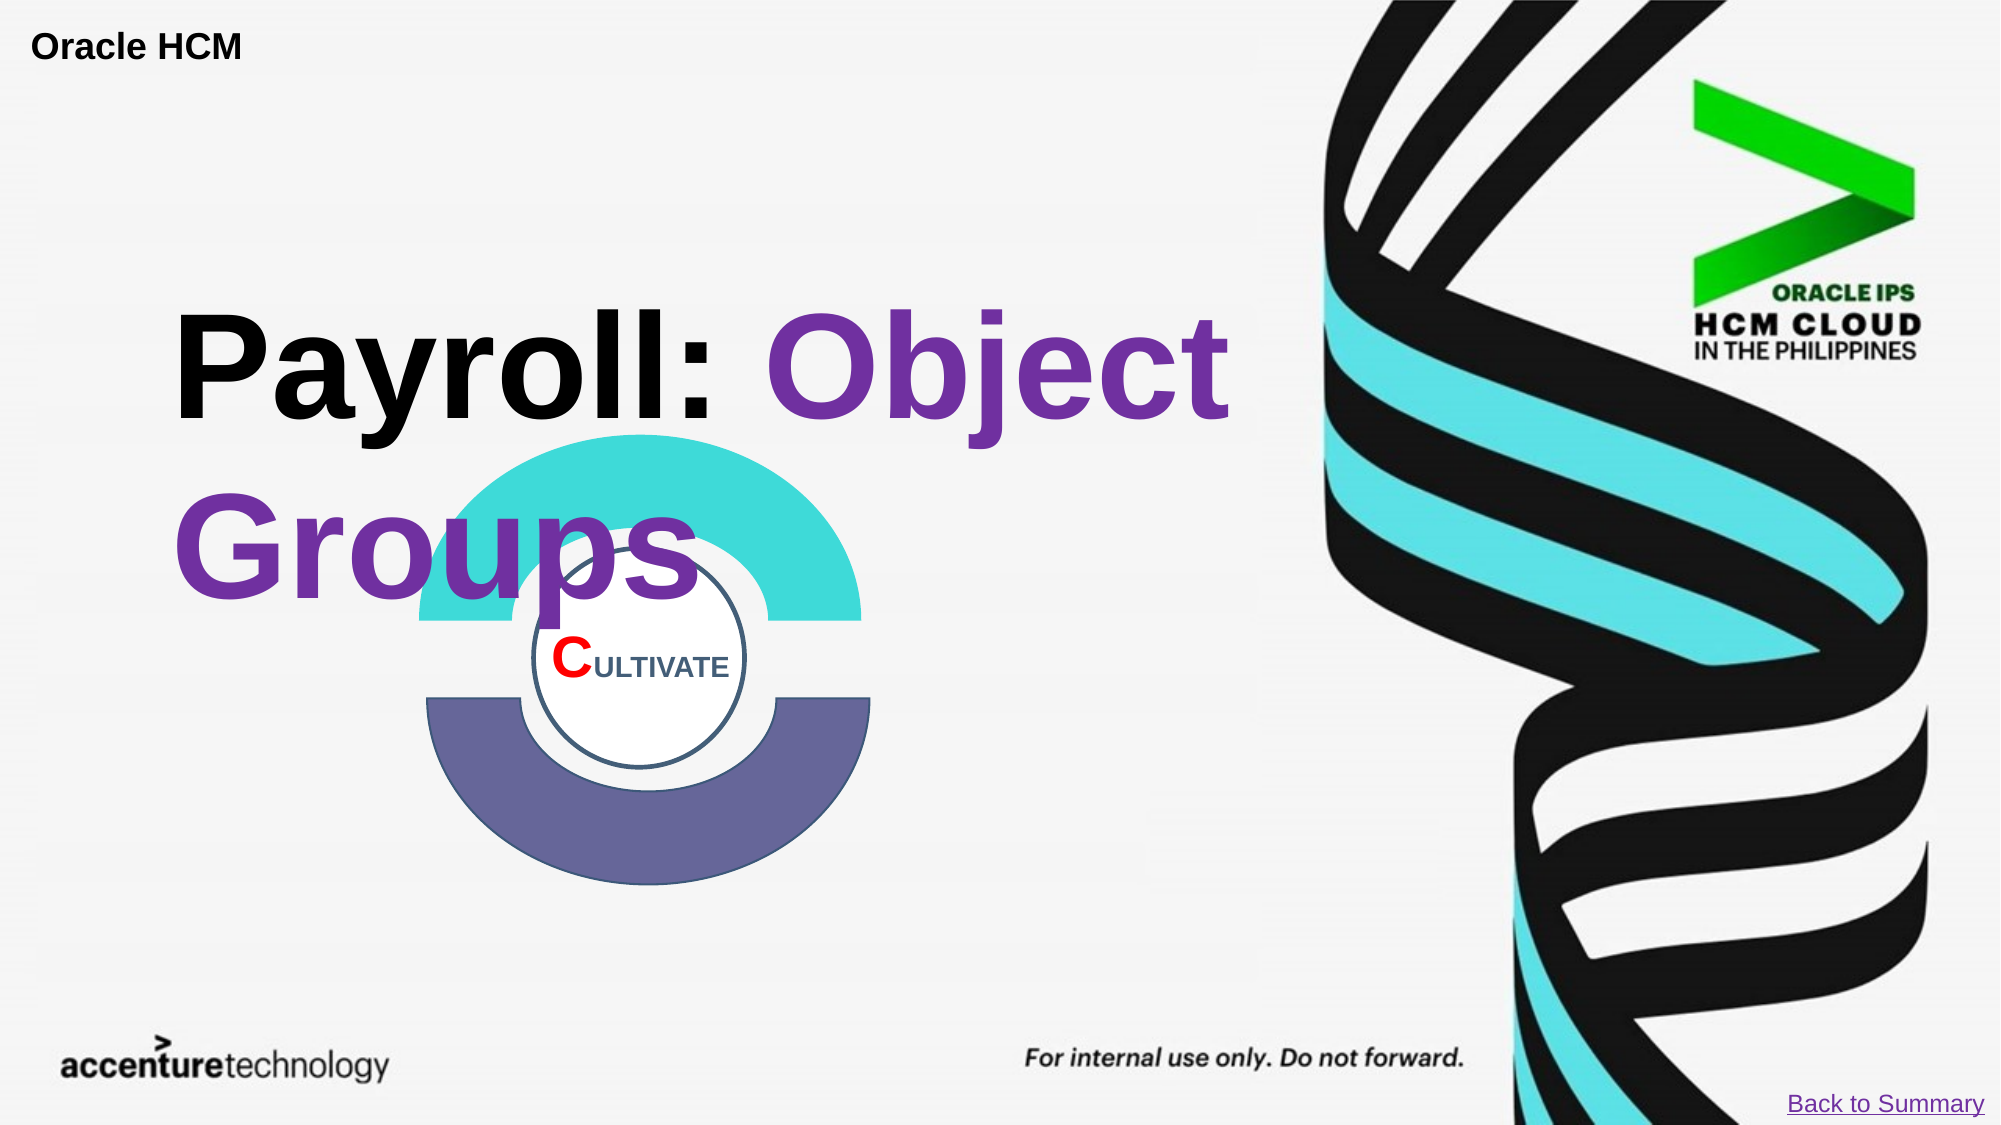

Oracle HCM
Payroll: Object Groups
Back to Summary